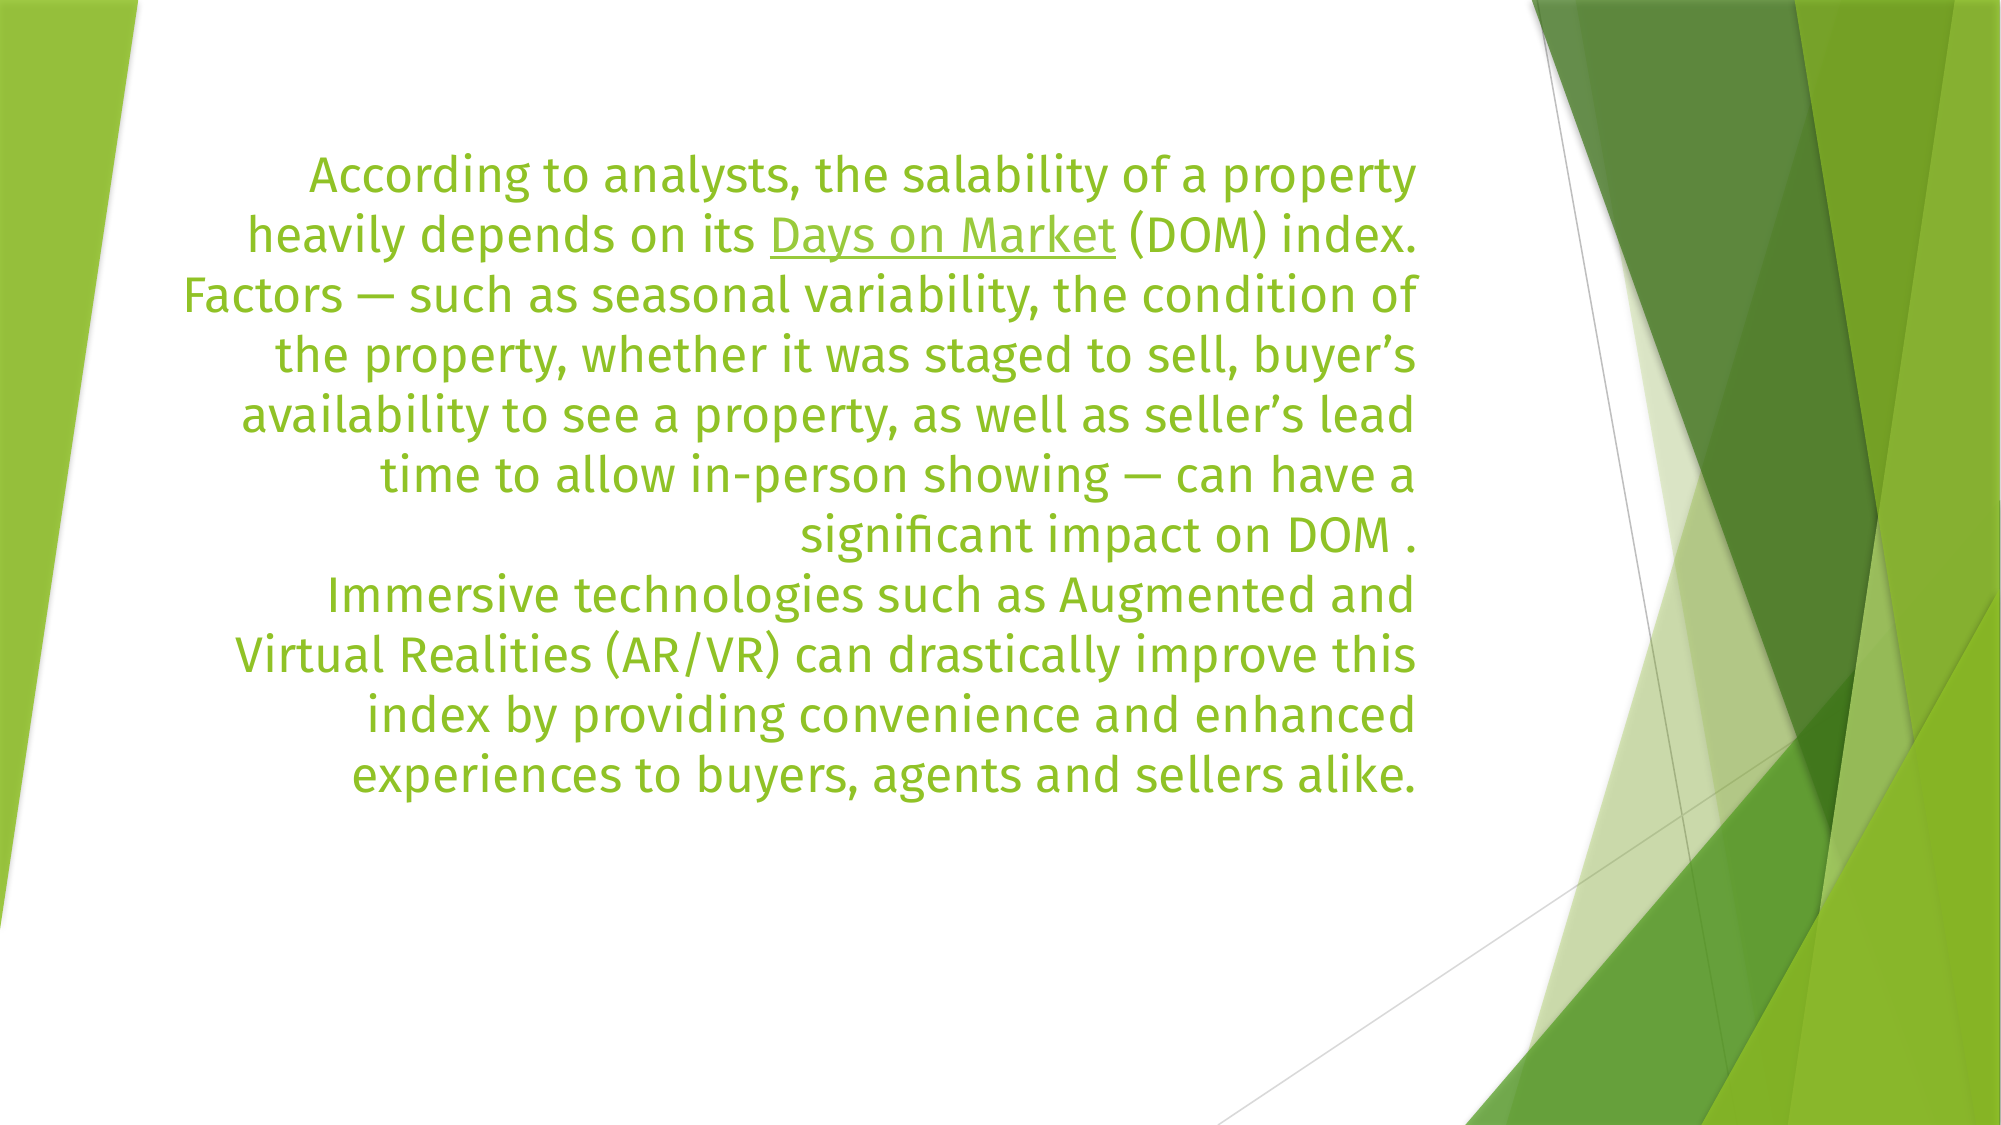

# According to analysts, the salability of a property heavily depends on its Days on Market (DOM) index. Factors — such as seasonal variability, the condition of the property, whether it was staged to sell, buyer’s availability to see a property, as well as seller’s lead time to allow in-person showing — can have a significant impact on DOM . Immersive technologies such as Augmented and Virtual Realities (AR/VR) can drastically improve this index by providing convenience and enhanced experiences to buyers, agents and sellers alike.